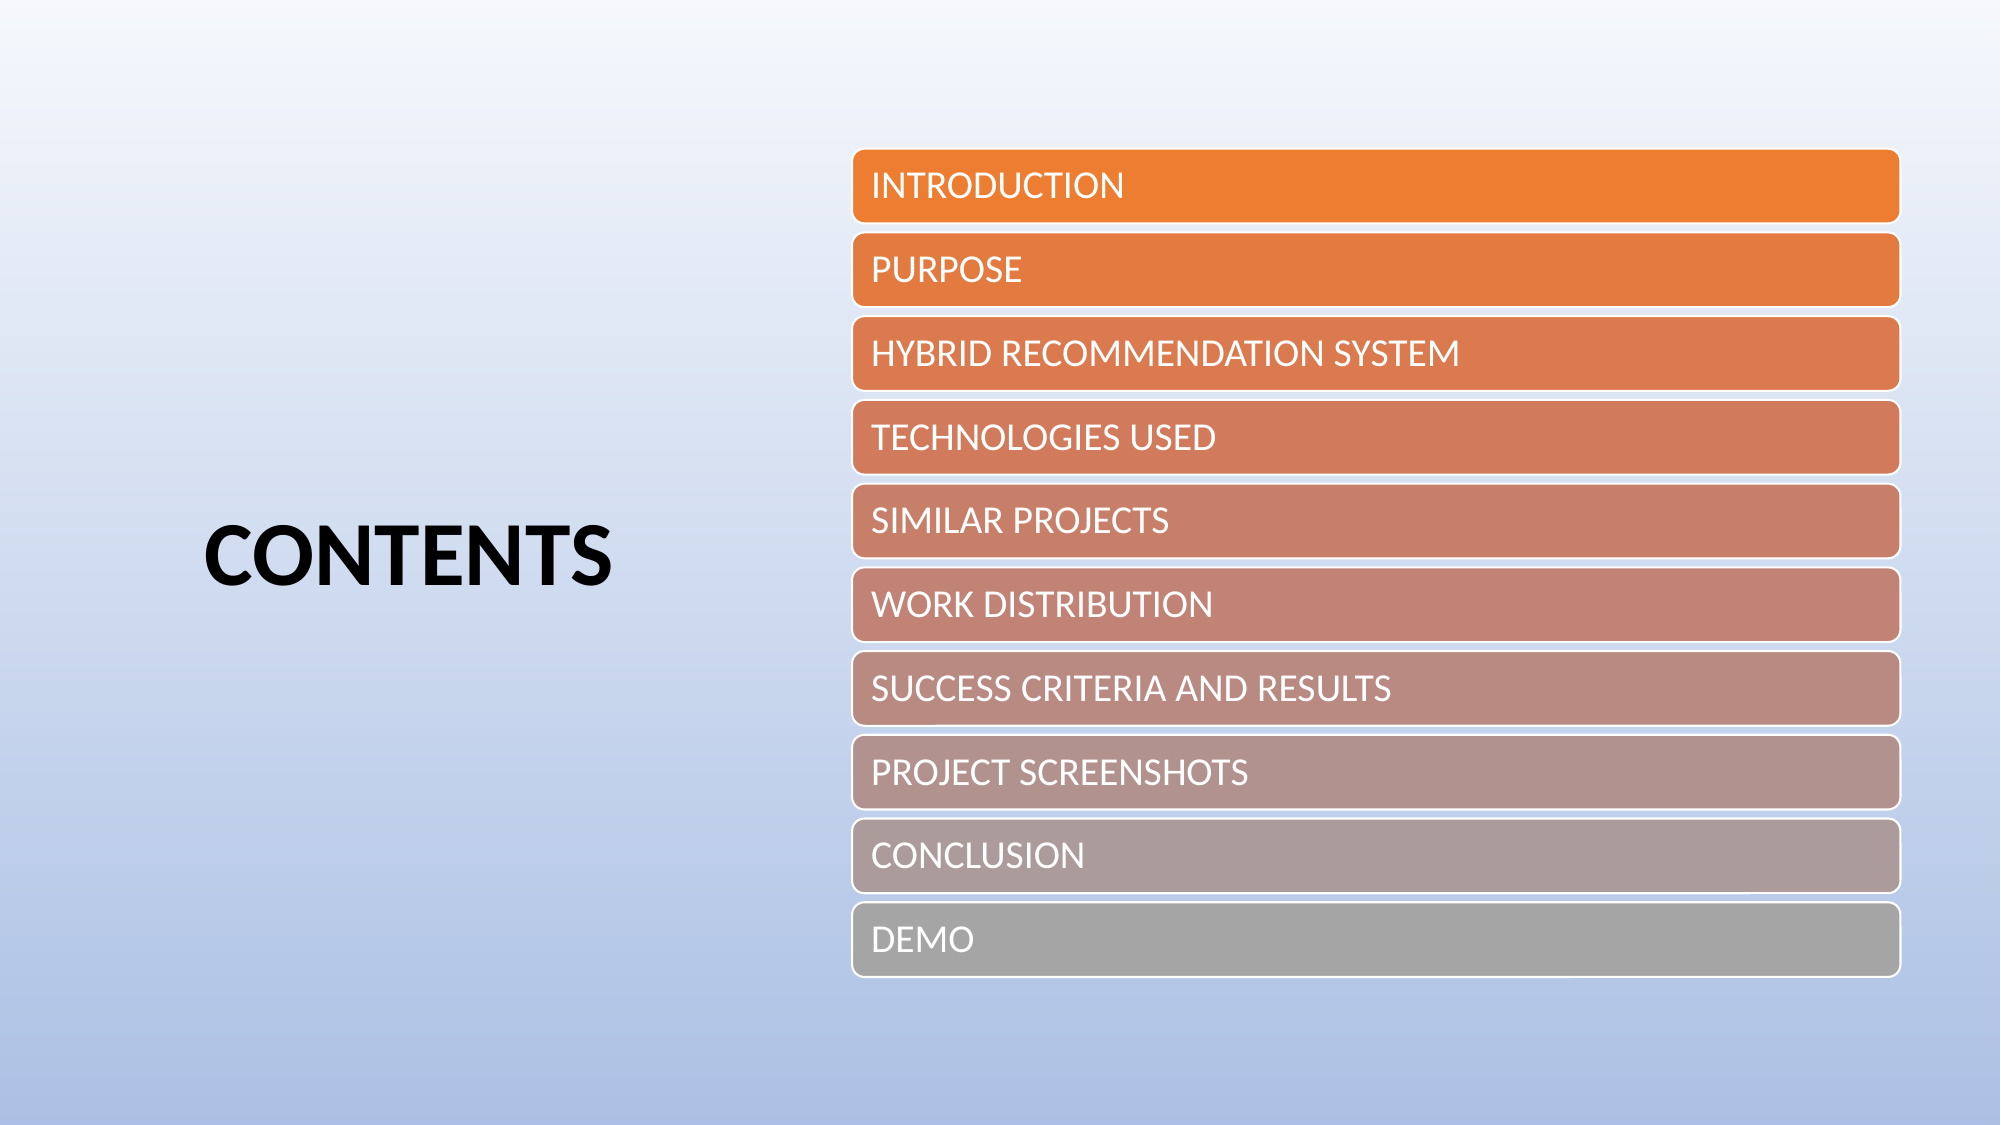

INTRODUCTION
PURPOSE
HYBRID RECOMMENDATION SYSTEM
TECHNOLOGIES USED
SIMILAR PROJECTS
WORK DISTRIBUTION
SUCCESS CRITERIA AND RESULTS
PROJECT SCREENSHOTS
CONCLUSION
DEMO
# CONTENTS